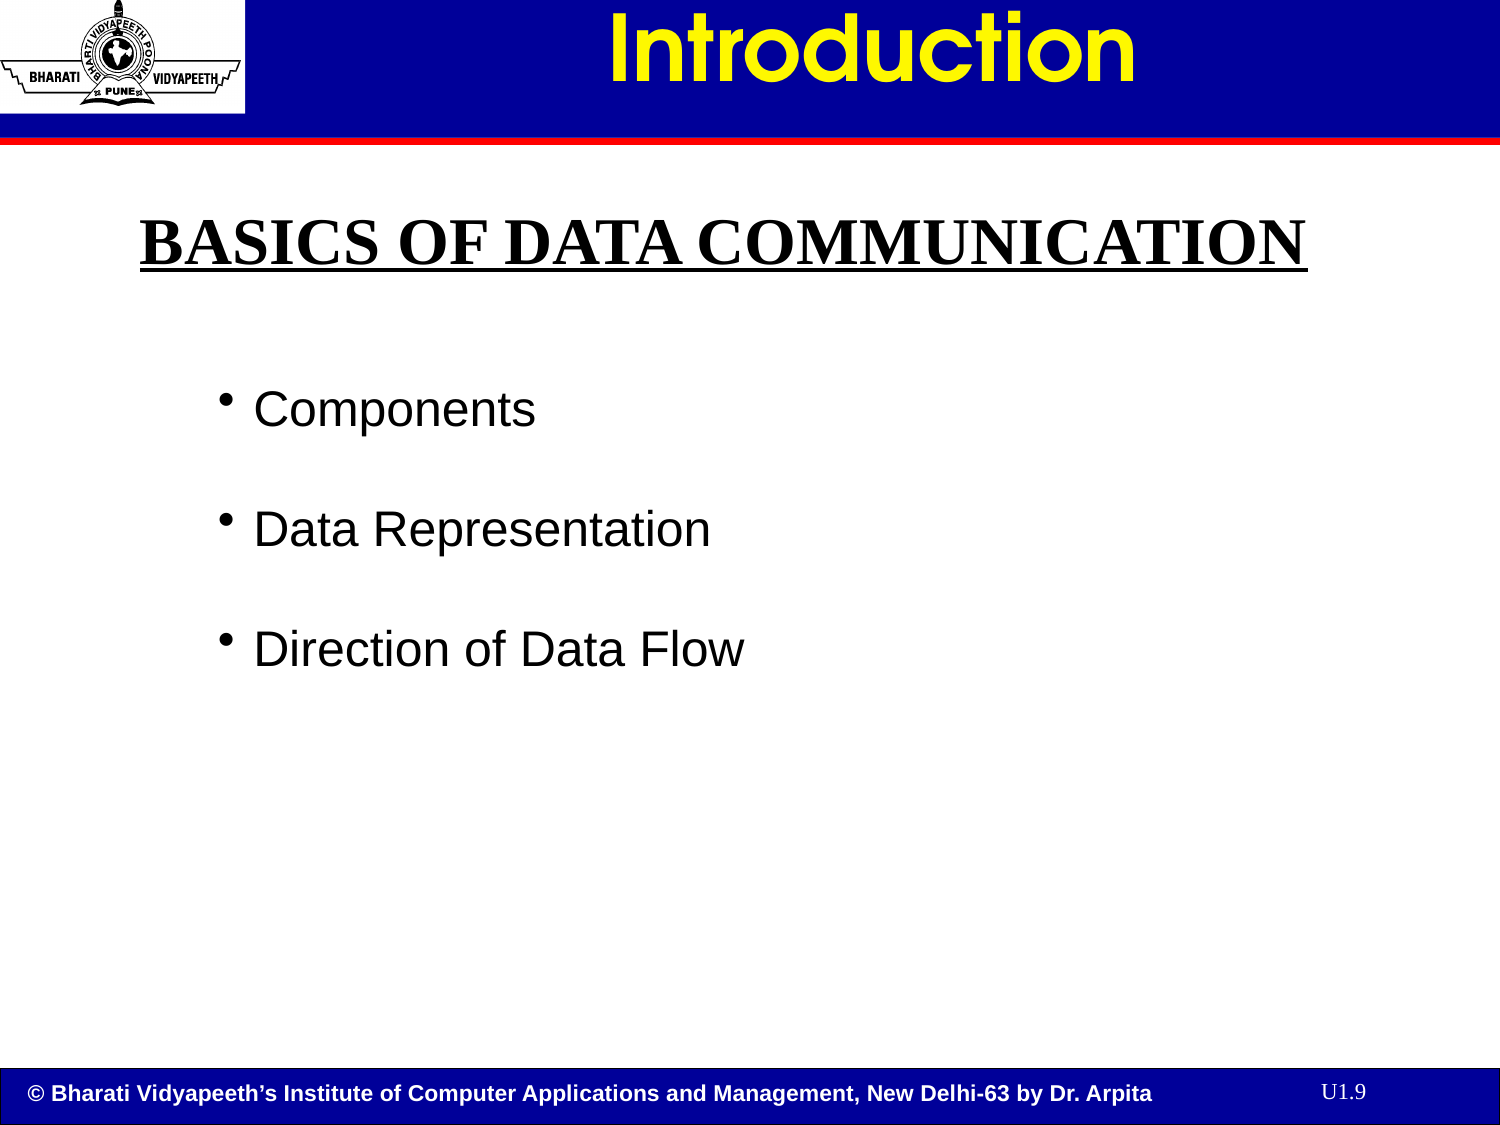

# Introduction
BASICS OF DATA COMMUNICATION
Components

Data Representation

Direction of Data Flow